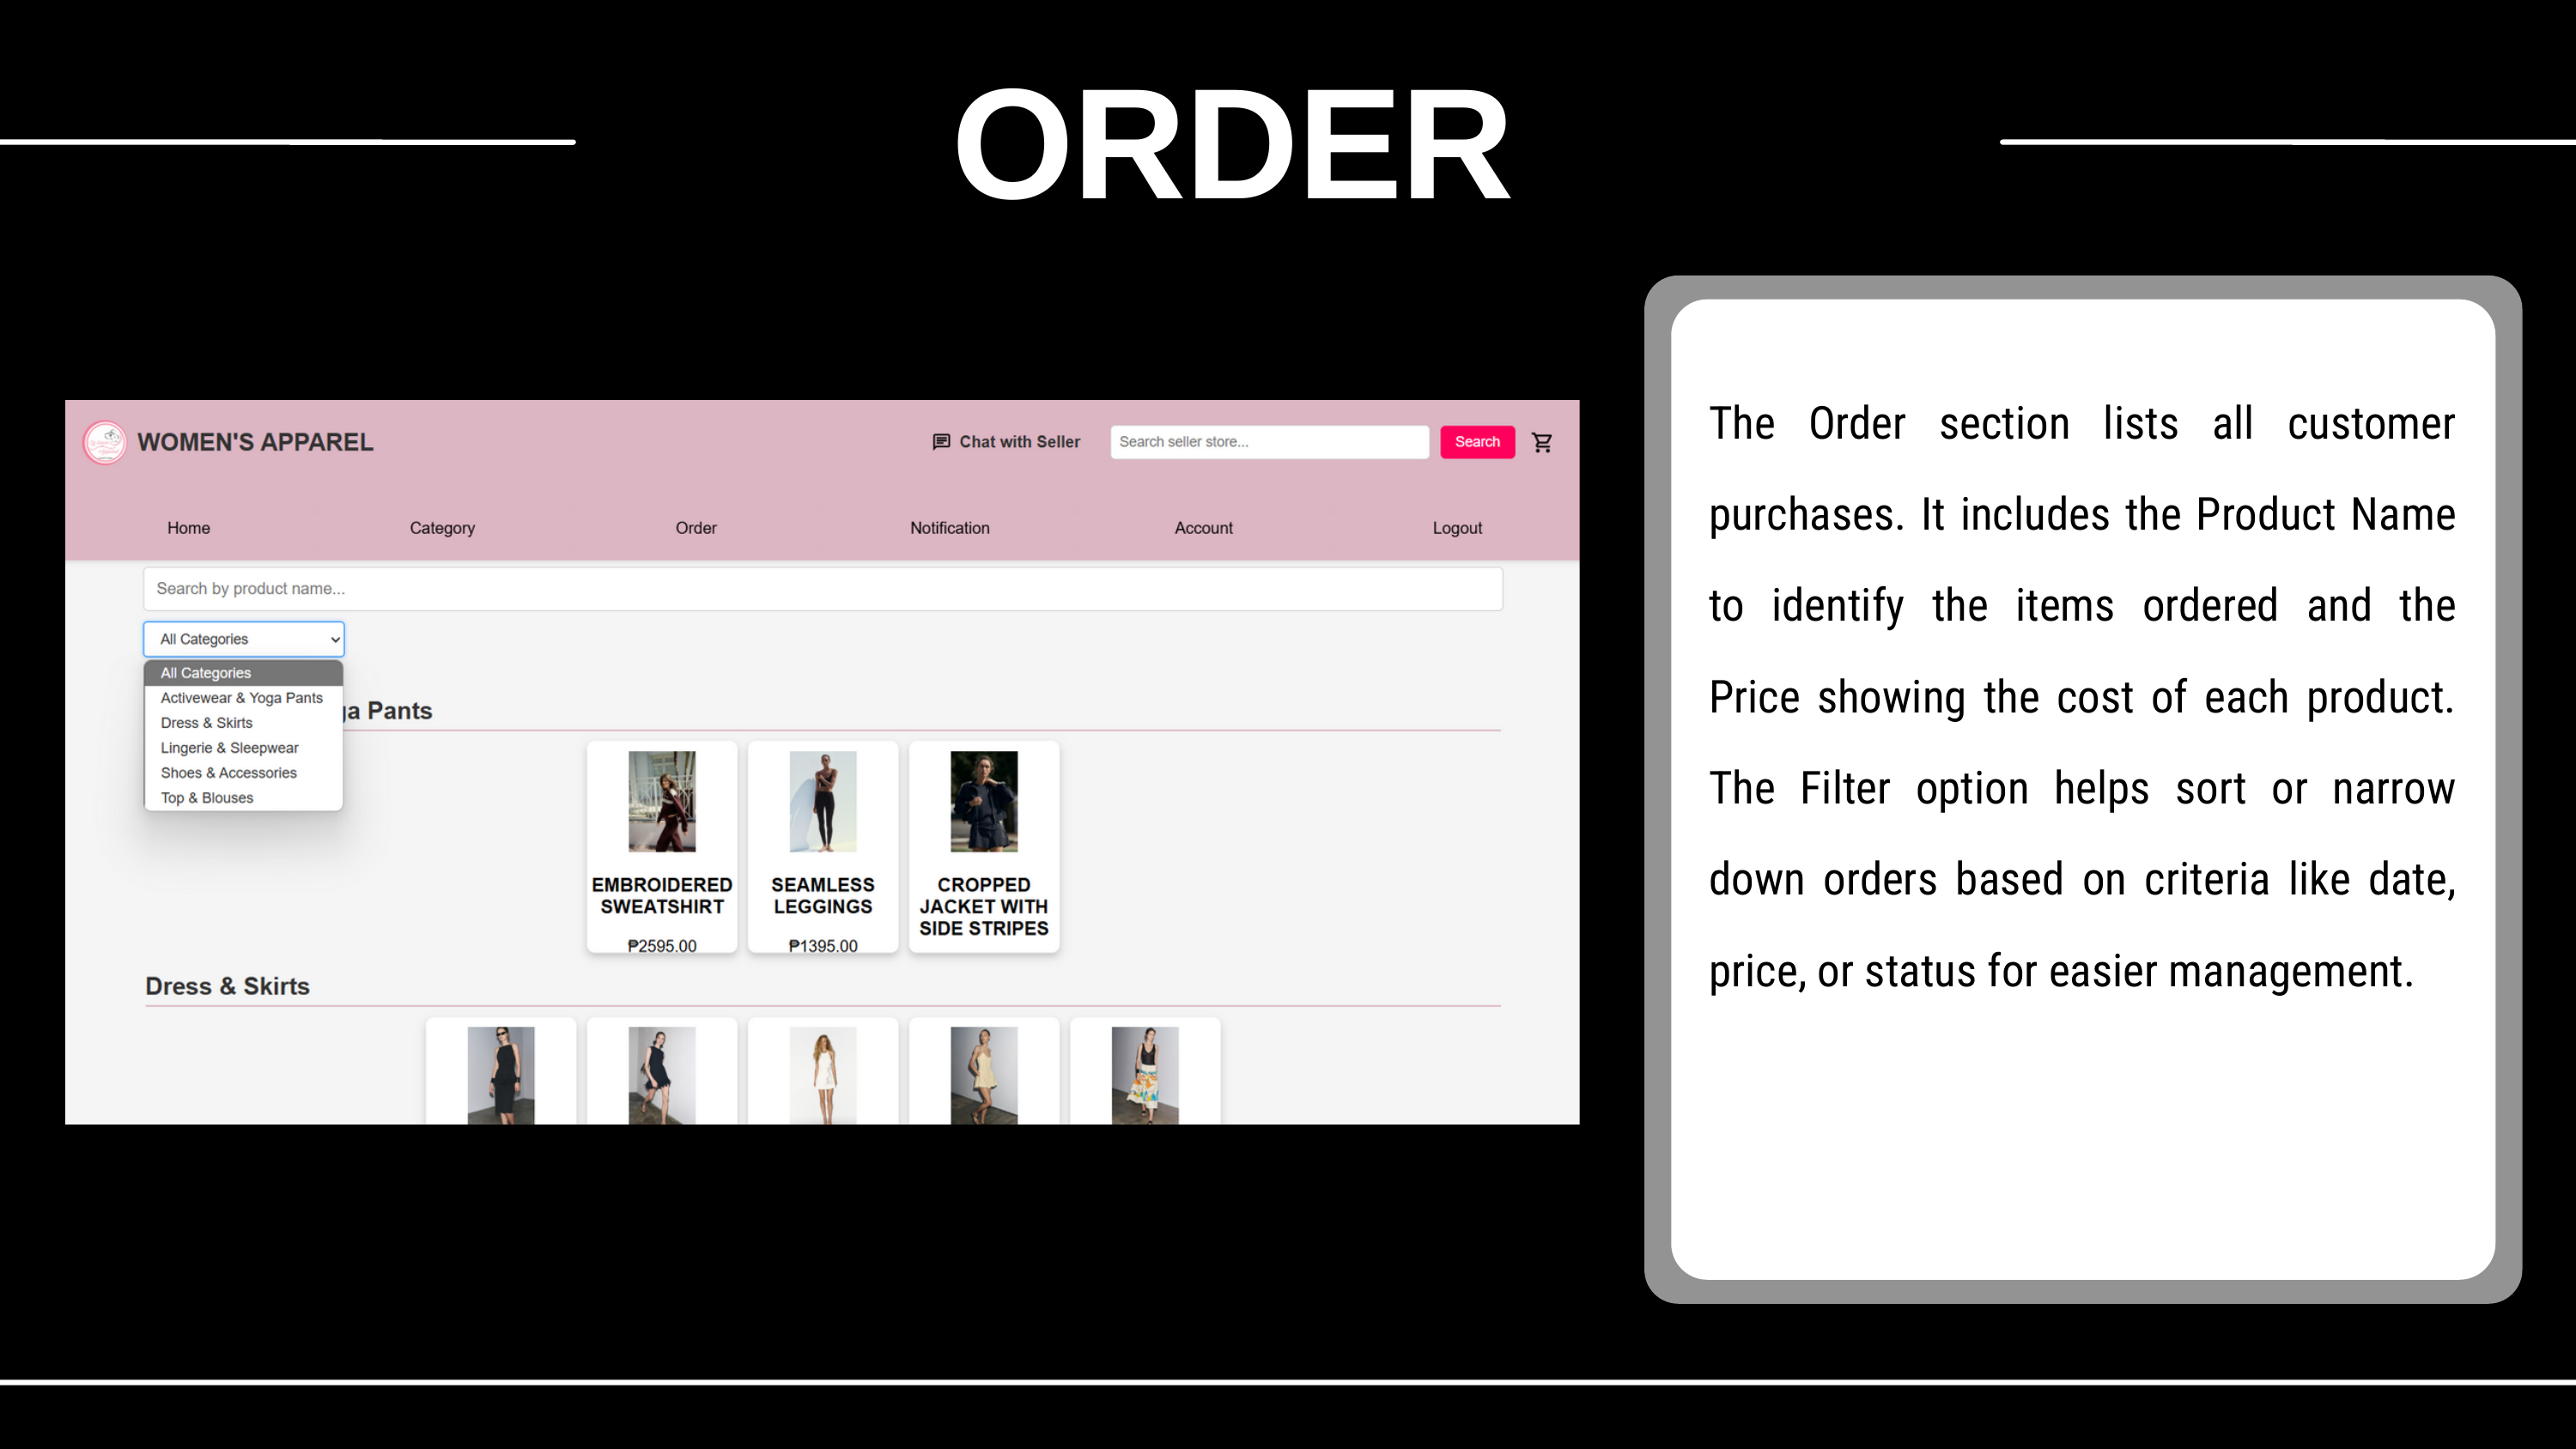

ORDER

The Order section lists all customer purchases. It includes the Product Name to identify the items ordered and the Price showing the cost of each product. The Filter option helps sort or narrow down orders based on criteria like date, price, or status for easier management.